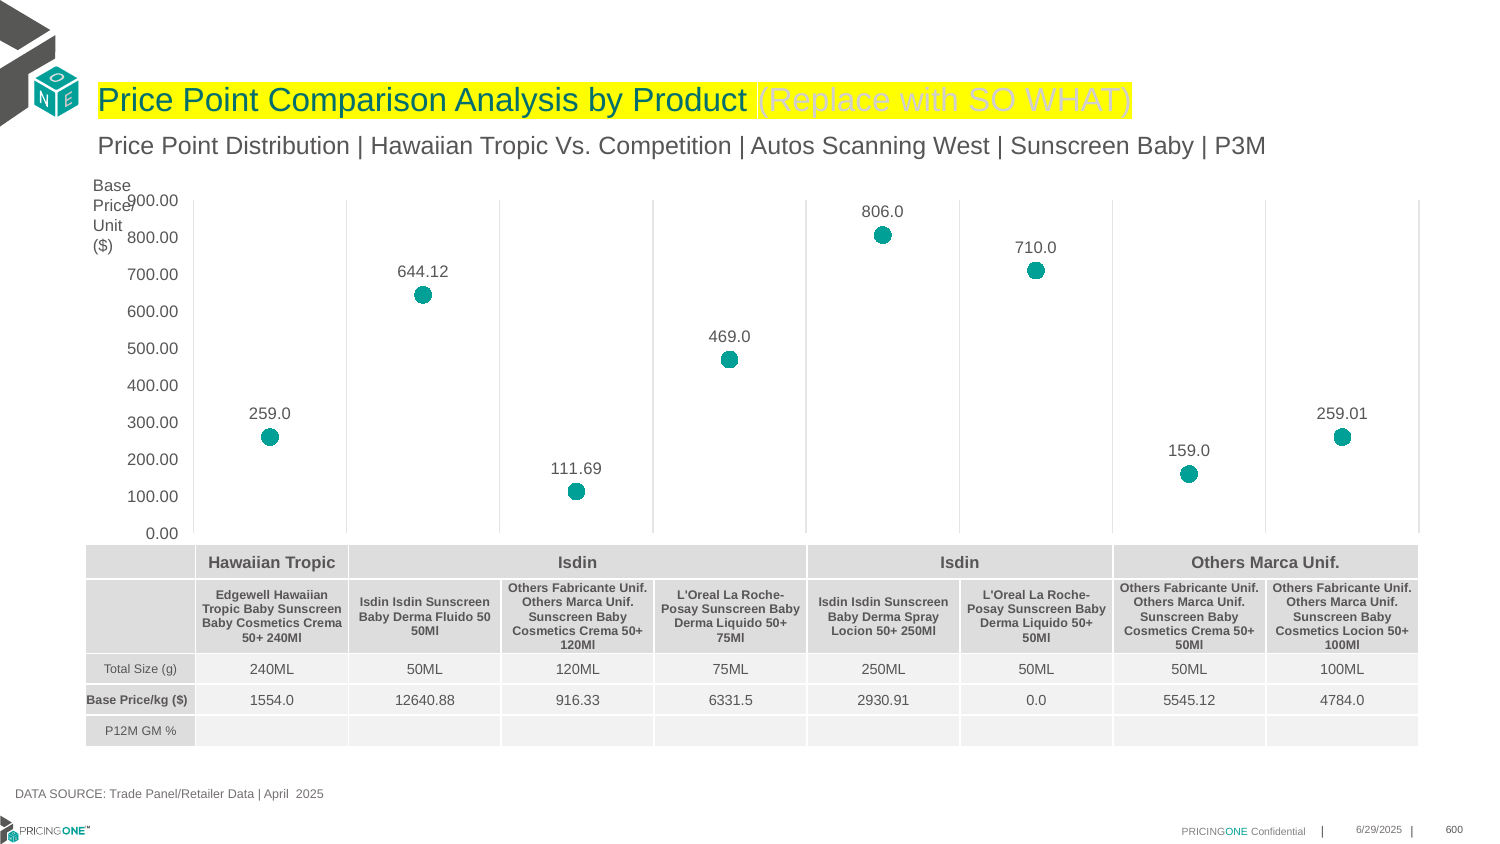

# Price Point Comparison Analysis by Product (Replace with SO WHAT)
Price Point Distribution | Hawaiian Tropic Vs. Competition | Autos Scanning West | Sunscreen Baby | P3M
Base Price/Unit ($)

### Chart

| Category | Base Price/Unit |
|---|---|
| Edgewell Hawaiian Tropic Baby Sunscreen Baby Cosmetics Crema 50+ 240Ml | 259.0 |
| Isdin Isdin Sunscreen Baby Derma Fluido 50 50Ml | 644.12 |
| Others Fabricante Unif. Others Marca Unif. Sunscreen Baby Cosmetics Crema 50+ 120Ml | 111.69 |
| L'Oreal La Roche-Posay Sunscreen Baby Derma Liquido 50+ 75Ml | 469.0 |
| Isdin Isdin Sunscreen Baby Derma Spray Locion 50+ 250Ml | 806.0 |
| L'Oreal La Roche-Posay Sunscreen Baby Derma Liquido 50+ 50Ml | 710.0 |
| Others Fabricante Unif. Others Marca Unif. Sunscreen Baby Cosmetics Crema 50+ 50Ml | 159.0 |
| Others Fabricante Unif. Others Marca Unif. Sunscreen Baby Cosmetics Locion 50+ 100Ml | 259.01 |
|  | Hawaiian Tropic | Isdin | Others Marca Unif. | La Roche-Posay | Isdin | La Roche-Posay | Others Marca Unif. | Others Marca Unif. |
| --- | --- | --- | --- | --- | --- | --- | --- | --- |
|  | Edgewell Hawaiian Tropic Baby Sunscreen Baby Cosmetics Crema 50+ 240Ml | Isdin Isdin Sunscreen Baby Derma Fluido 50 50Ml | Others Fabricante Unif. Others Marca Unif. Sunscreen Baby Cosmetics Crema 50+ 120Ml | L'Oreal La Roche-Posay Sunscreen Baby Derma Liquido 50+ 75Ml | Isdin Isdin Sunscreen Baby Derma Spray Locion 50+ 250Ml | L'Oreal La Roche-Posay Sunscreen Baby Derma Liquido 50+ 50Ml | Others Fabricante Unif. Others Marca Unif. Sunscreen Baby Cosmetics Crema 50+ 50Ml | Others Fabricante Unif. Others Marca Unif. Sunscreen Baby Cosmetics Locion 50+ 100Ml |
| Total Size (g) | 240ML | 50ML | 120ML | 75ML | 250ML | 50ML | 50ML | 100ML |
| Base Price/kg ($) | 1554.0 | 12640.88 | 916.33 | 6331.5 | 2930.91 | 0.0 | 5545.12 | 4784.0 |
| P12M GM % |  |  |  |  |  |  |  |  |
DATA SOURCE: Trade Panel/Retailer Data | April  2025

6/29/2025
600